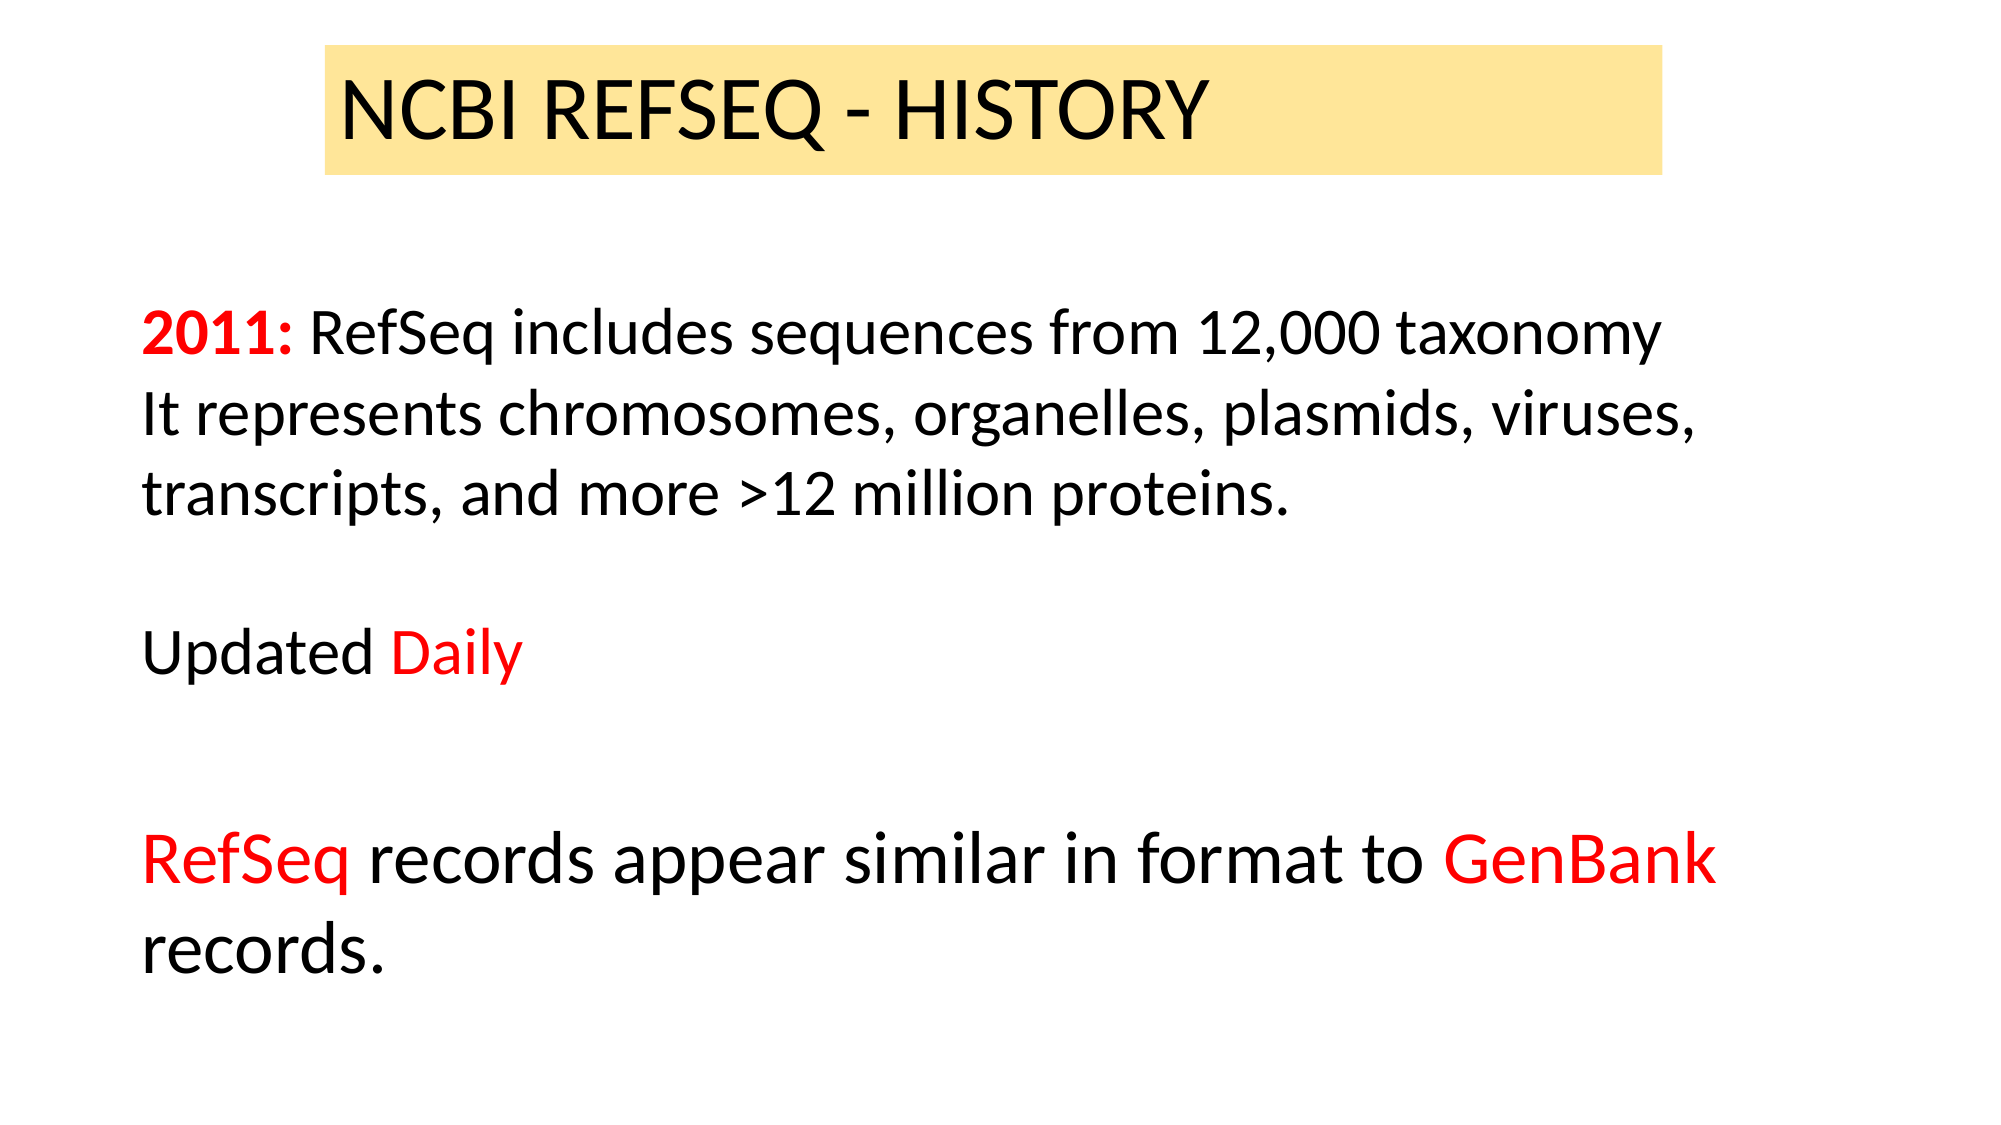

# NCBI REFSEQ - HISTORY

2011: RefSeq includes sequences from 12,000 taxonomy
It represents chromosomes, organelles, plasmids, viruses, transcripts, and more >12 million proteins.

Updated Daily

RefSeq records appear similar in format to GenBank records.